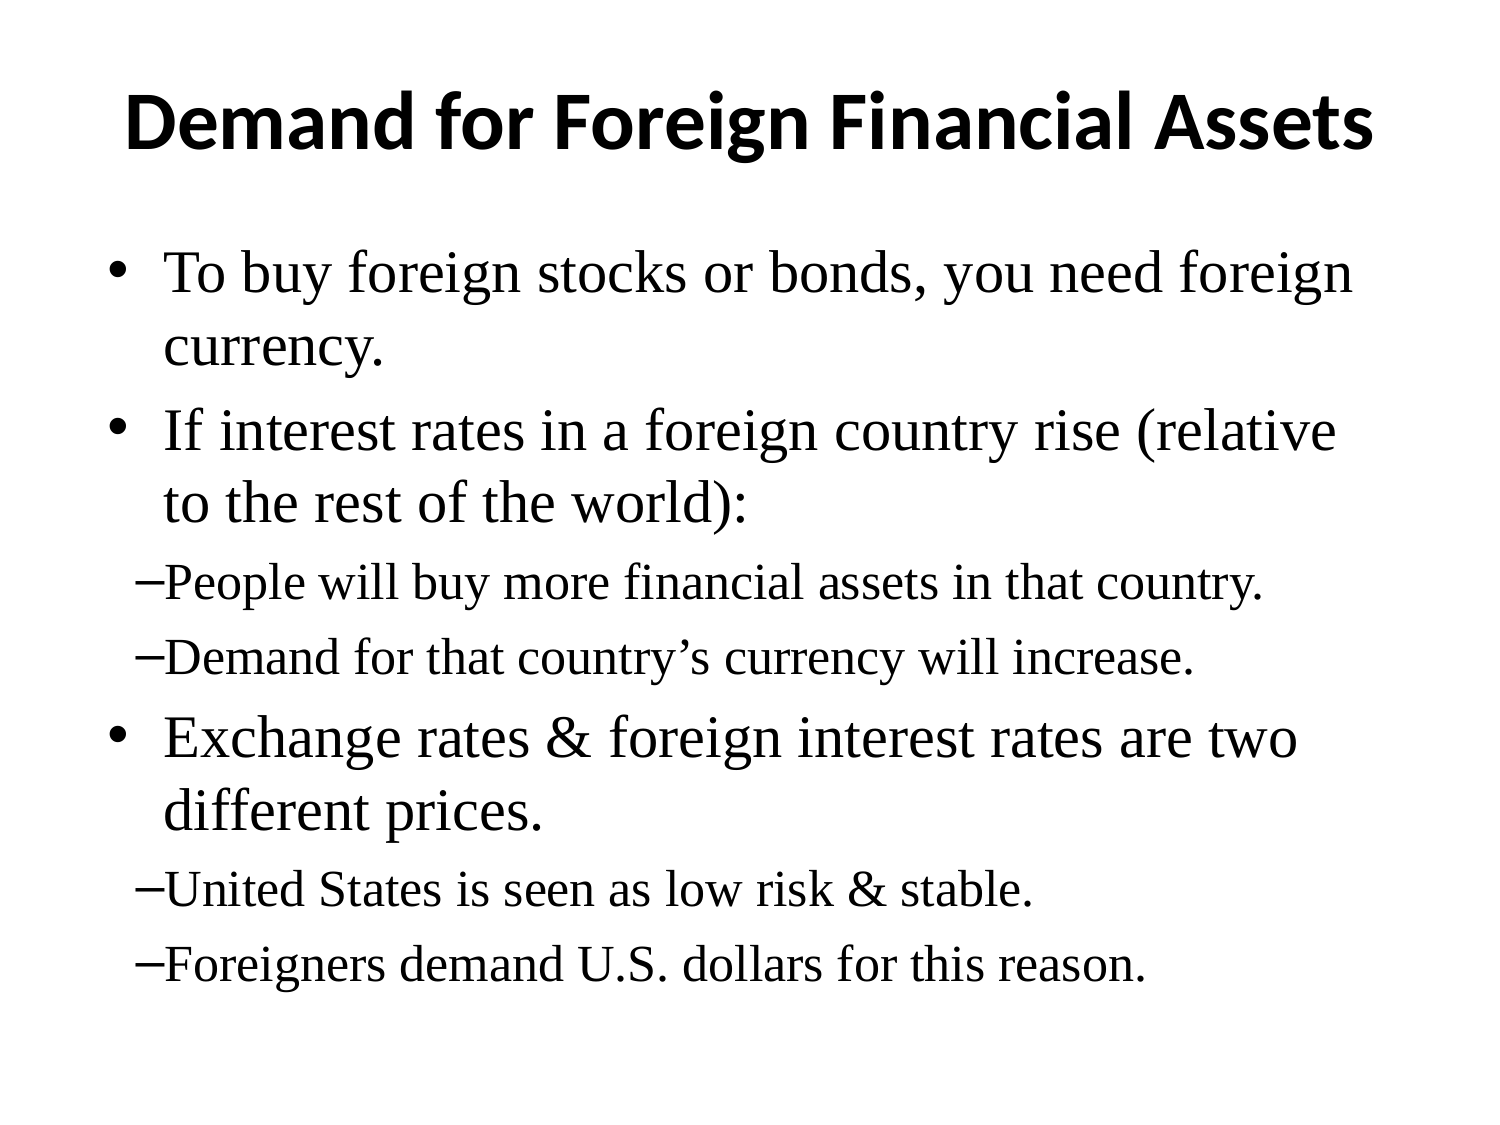

# Demand for Foreign Financial Assets
To buy foreign stocks or bonds, you need foreign currency.
If interest rates in a foreign country rise (relative to the rest of the world):
People will buy more financial assets in that country.
Demand for that country’s currency will increase.
Exchange rates & foreign interest rates are two different prices.
United States is seen as low risk & stable.
Foreigners demand U.S. dollars for this reason.
12